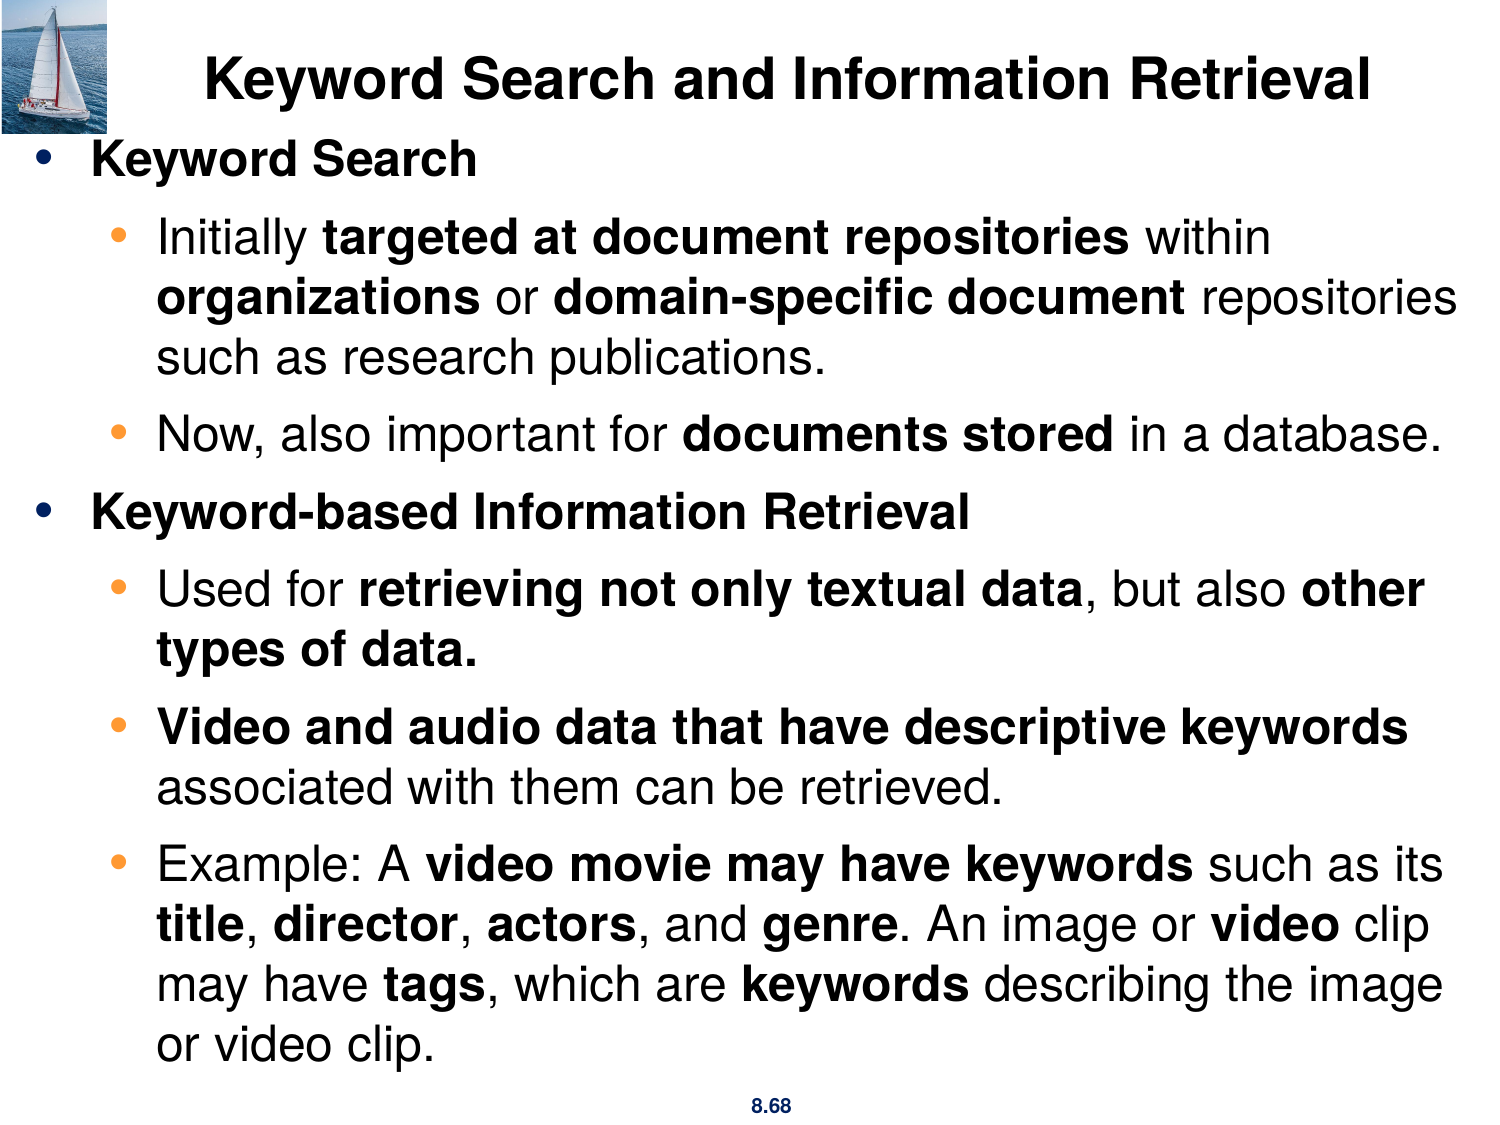

# Keyword Search and Information Retrieval
Keyword Search
Initially targeted at document repositories within organizations or domain-specific document repositories such as research publications.
Now, also important for documents stored in a database.
Keyword-based Information Retrieval
Used for retrieving not only textual data, but also other types of data.
Video and audio data that have descriptive keywords associated with them can be retrieved.
Example: A video movie may have keywords such as its title, director, actors, and genre. An image or video clip may have tags, which are keywords describing the image or video clip.